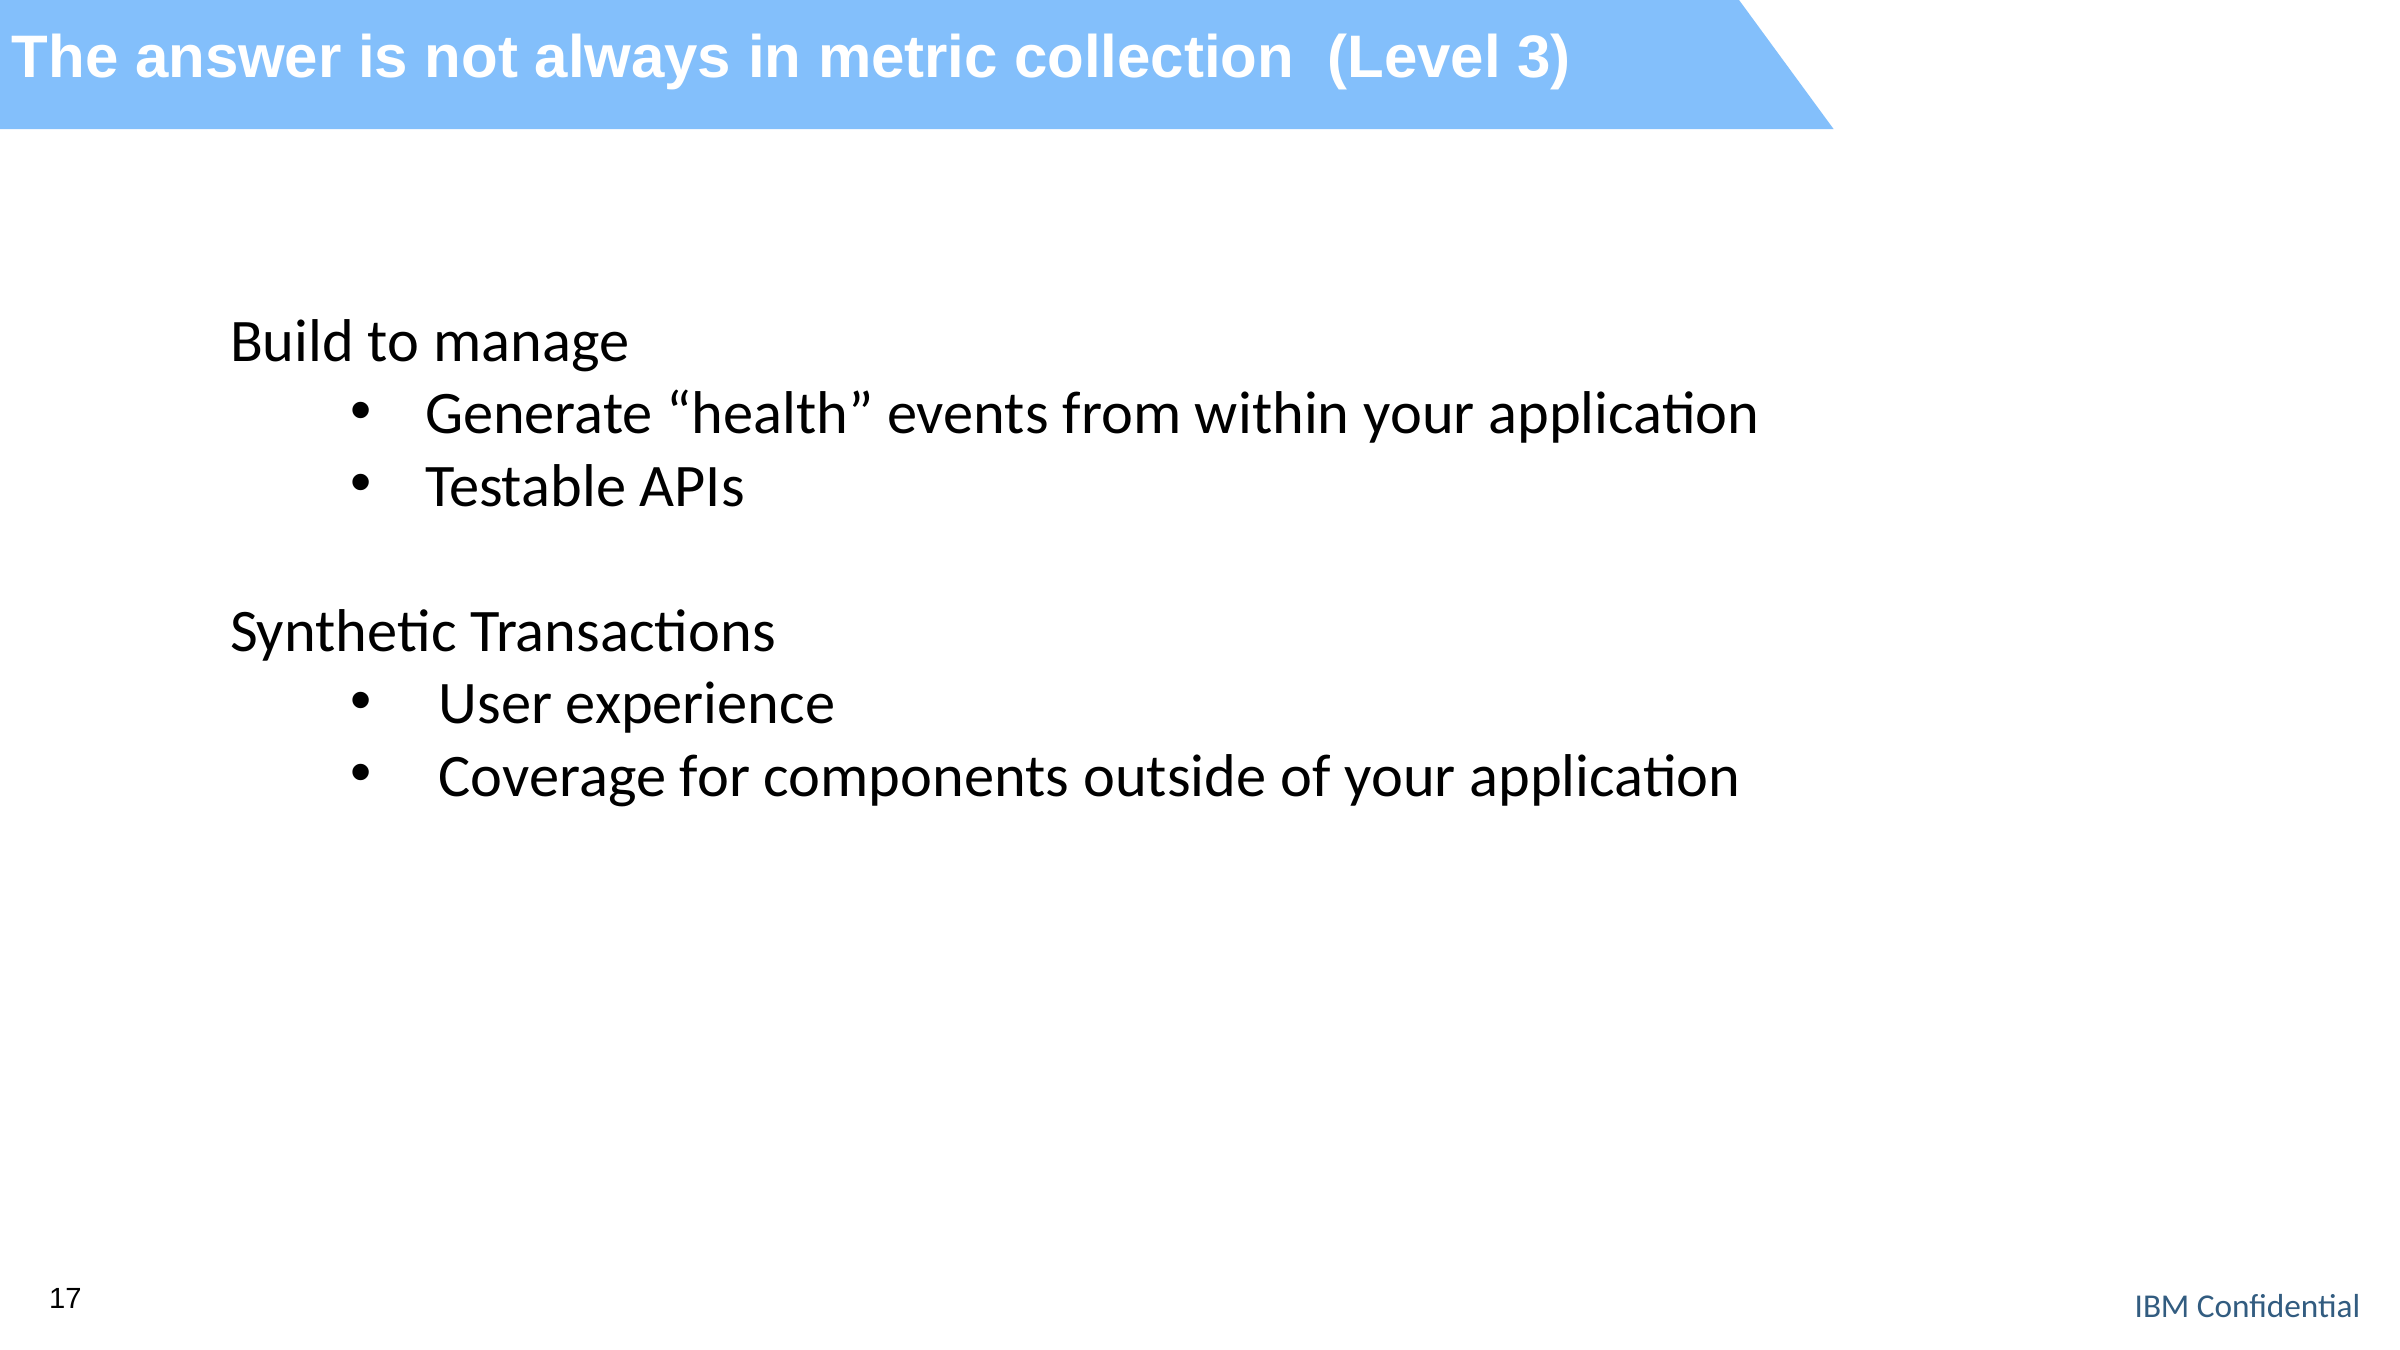

The answer is not always in metric collection  (Level 3)
Build to manage
Generate “health” events from within your application
Testable APIs

Synthetic Transactions
 User experience
 Coverage for components outside of your application